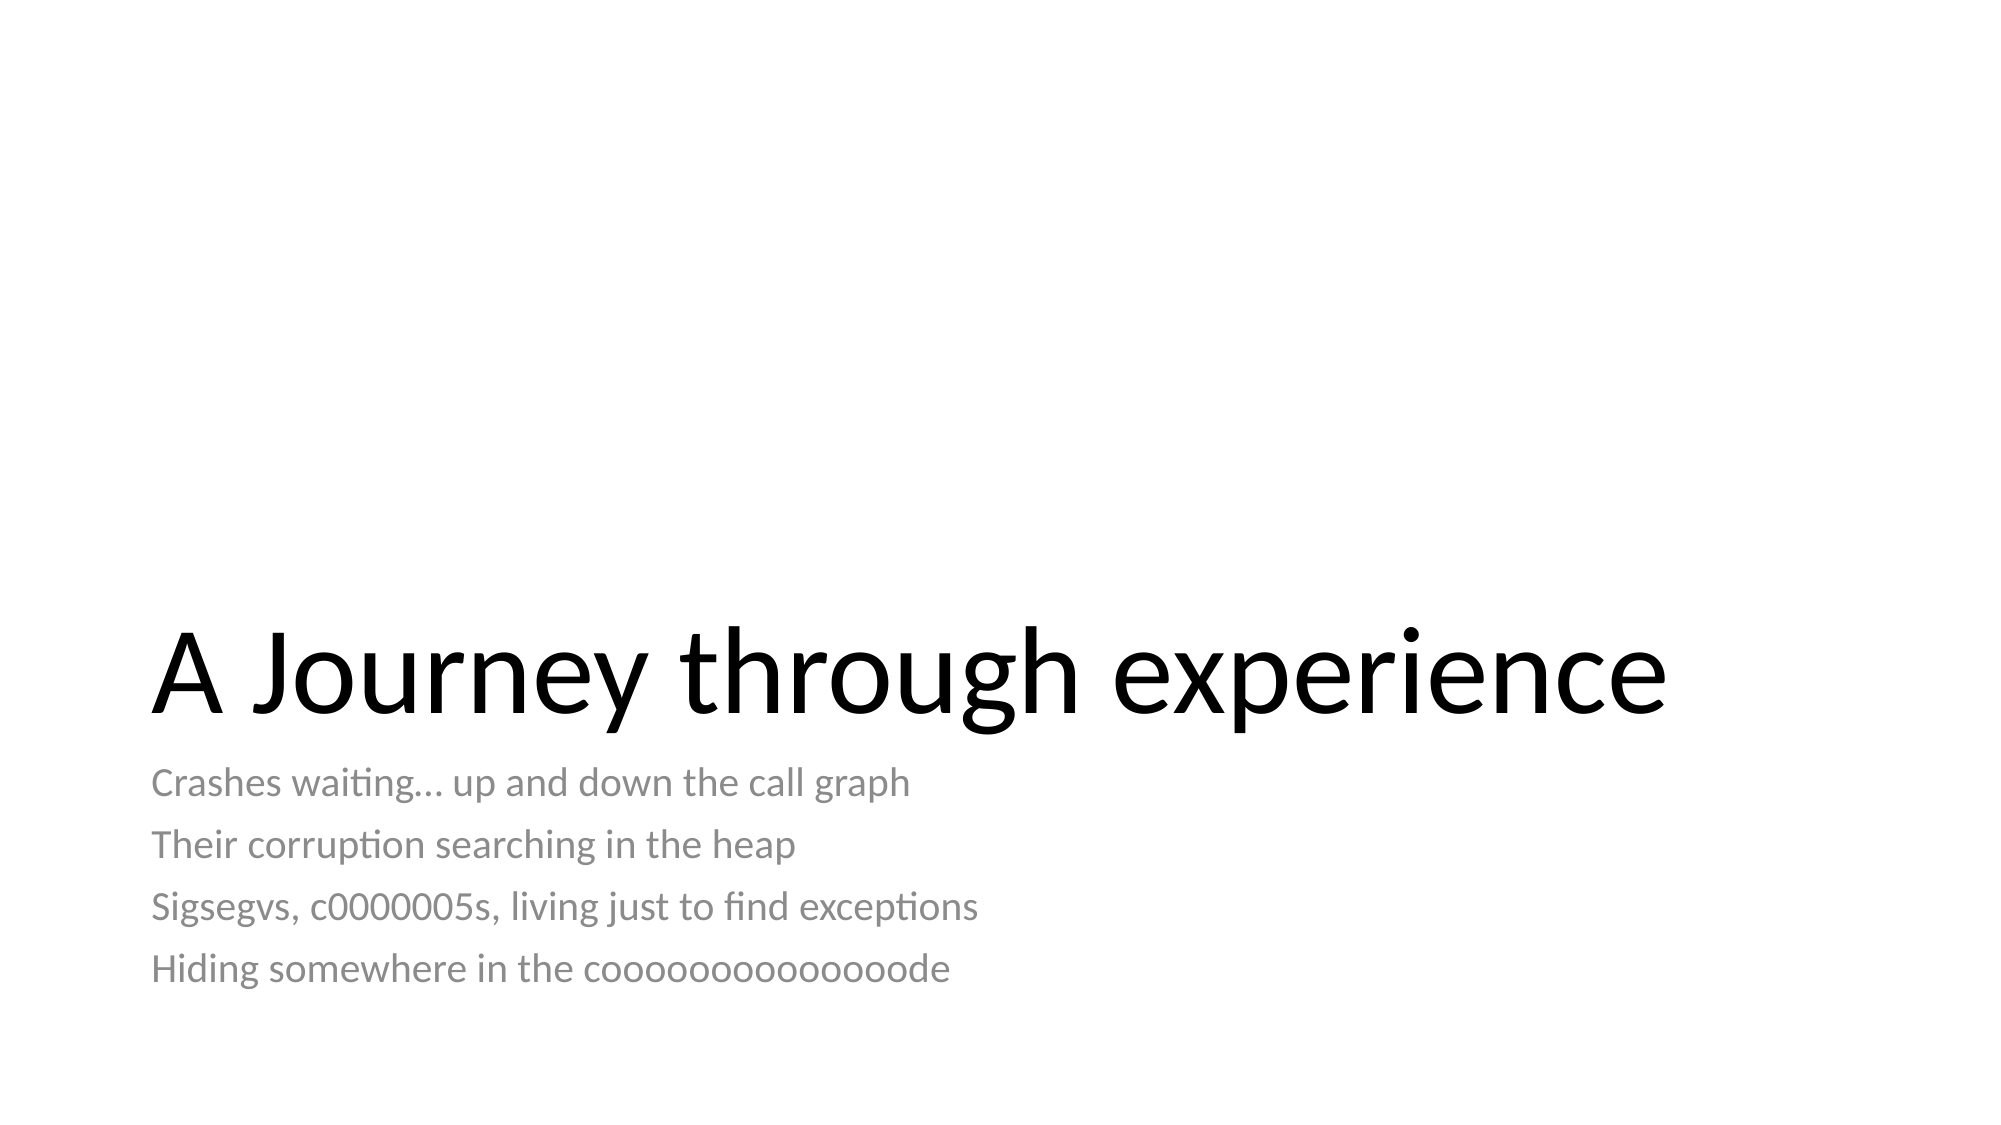

# A Journey through experience
Crashes waiting… up and down the call graph
Their corruption searching in the heap
Sigsegvs, c0000005s, living just to find exceptions
Hiding somewhere in the coooooooooooooode